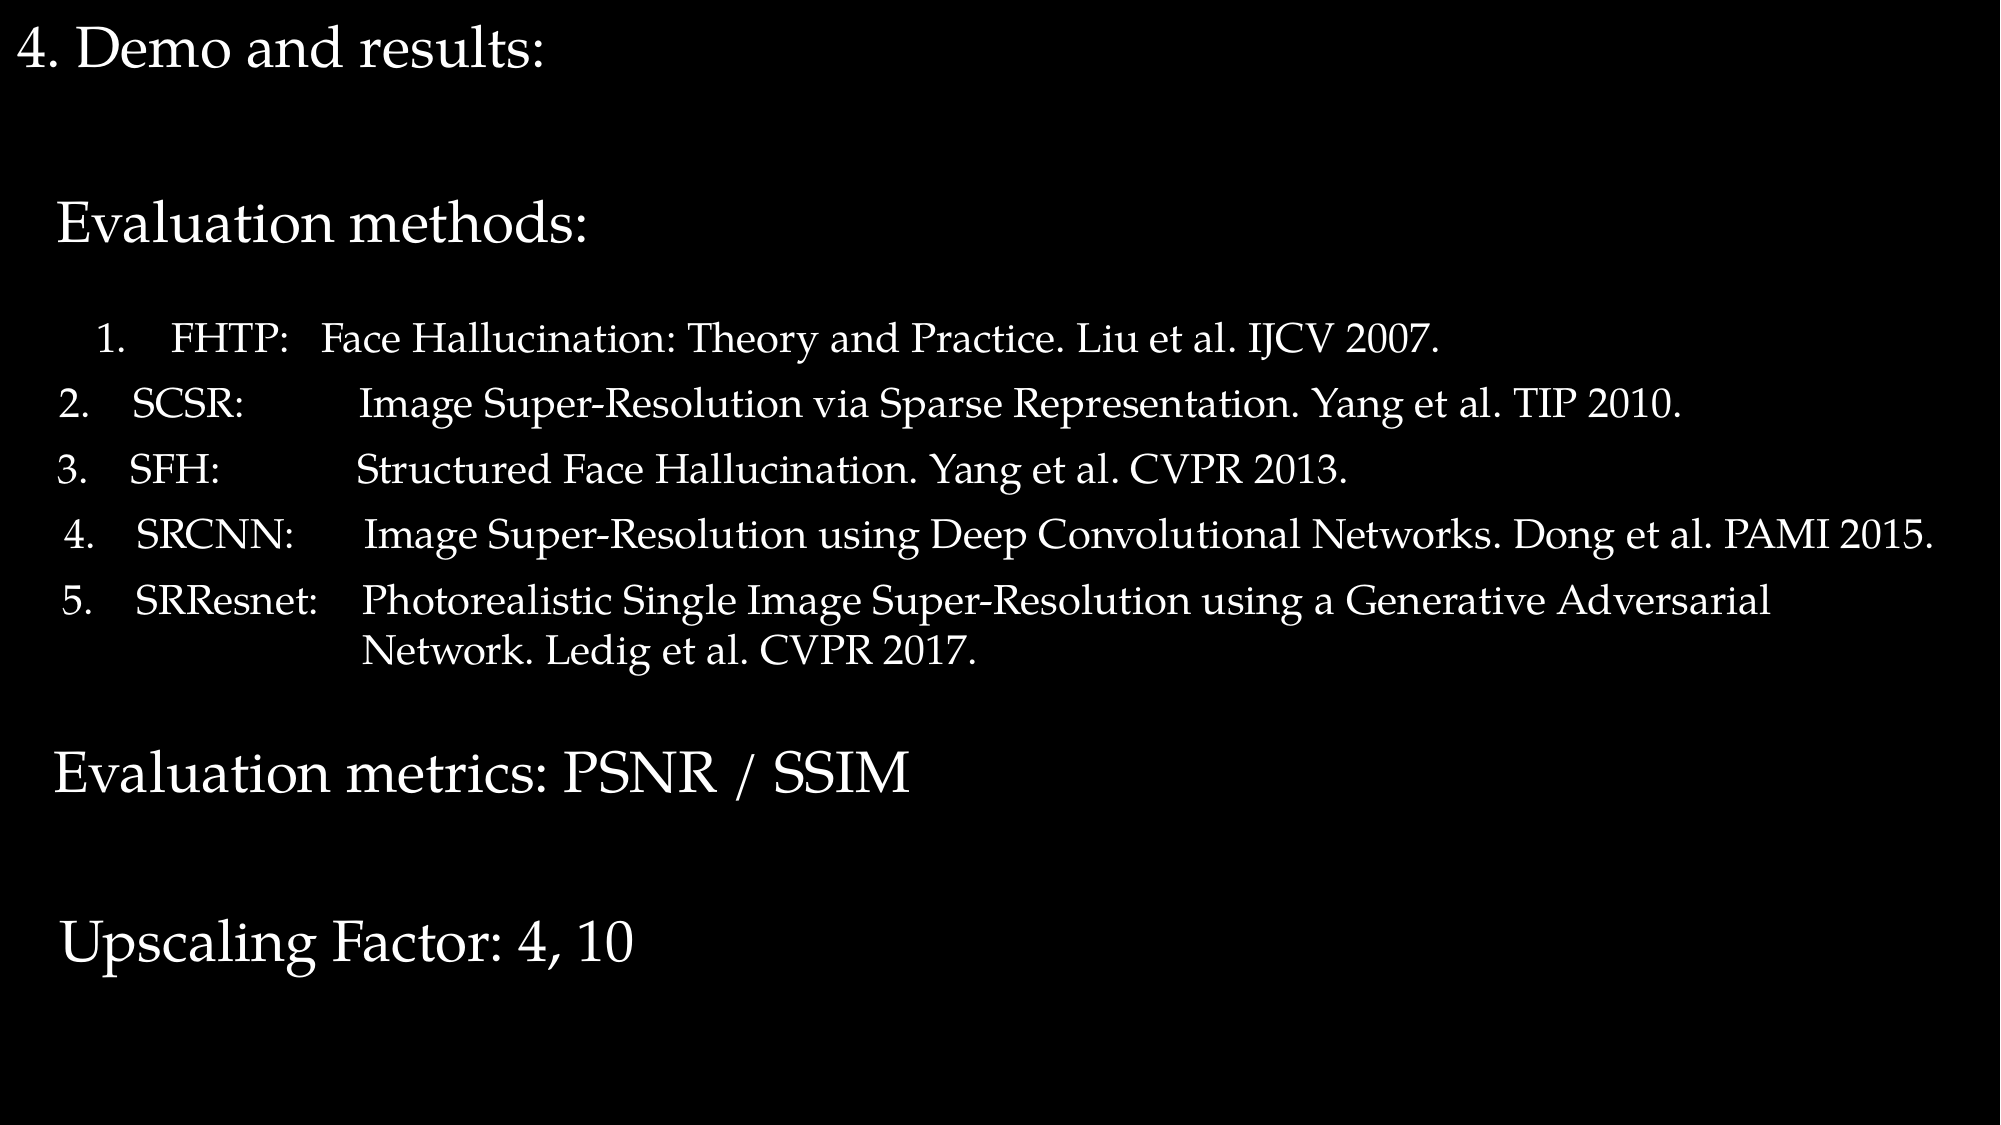

4. Demo and results:
Evaluation methods:
FHTP: 	Face Hallucination: Theory and Practice. Liu et al. IJCV 2007.
2.    SCSR: 	Image Super-Resolution via Sparse Representation. Yang et al. TIP 2010.
3.    SFH: 	Structured Face Hallucination. Yang et al. CVPR 2013.
4.    SRCNN: 	Image Super-Resolution using Deep Convolutional Networks. Dong et al. PAMI 2015.
5.    SRResnet: 	Photorealistic Single Image Super-Resolution using a Generative Adversarial
	           	Network. Ledig et al. CVPR 2017.
Evaluation metrics: PSNR / SSIM
Upscaling Factor: 4, 10